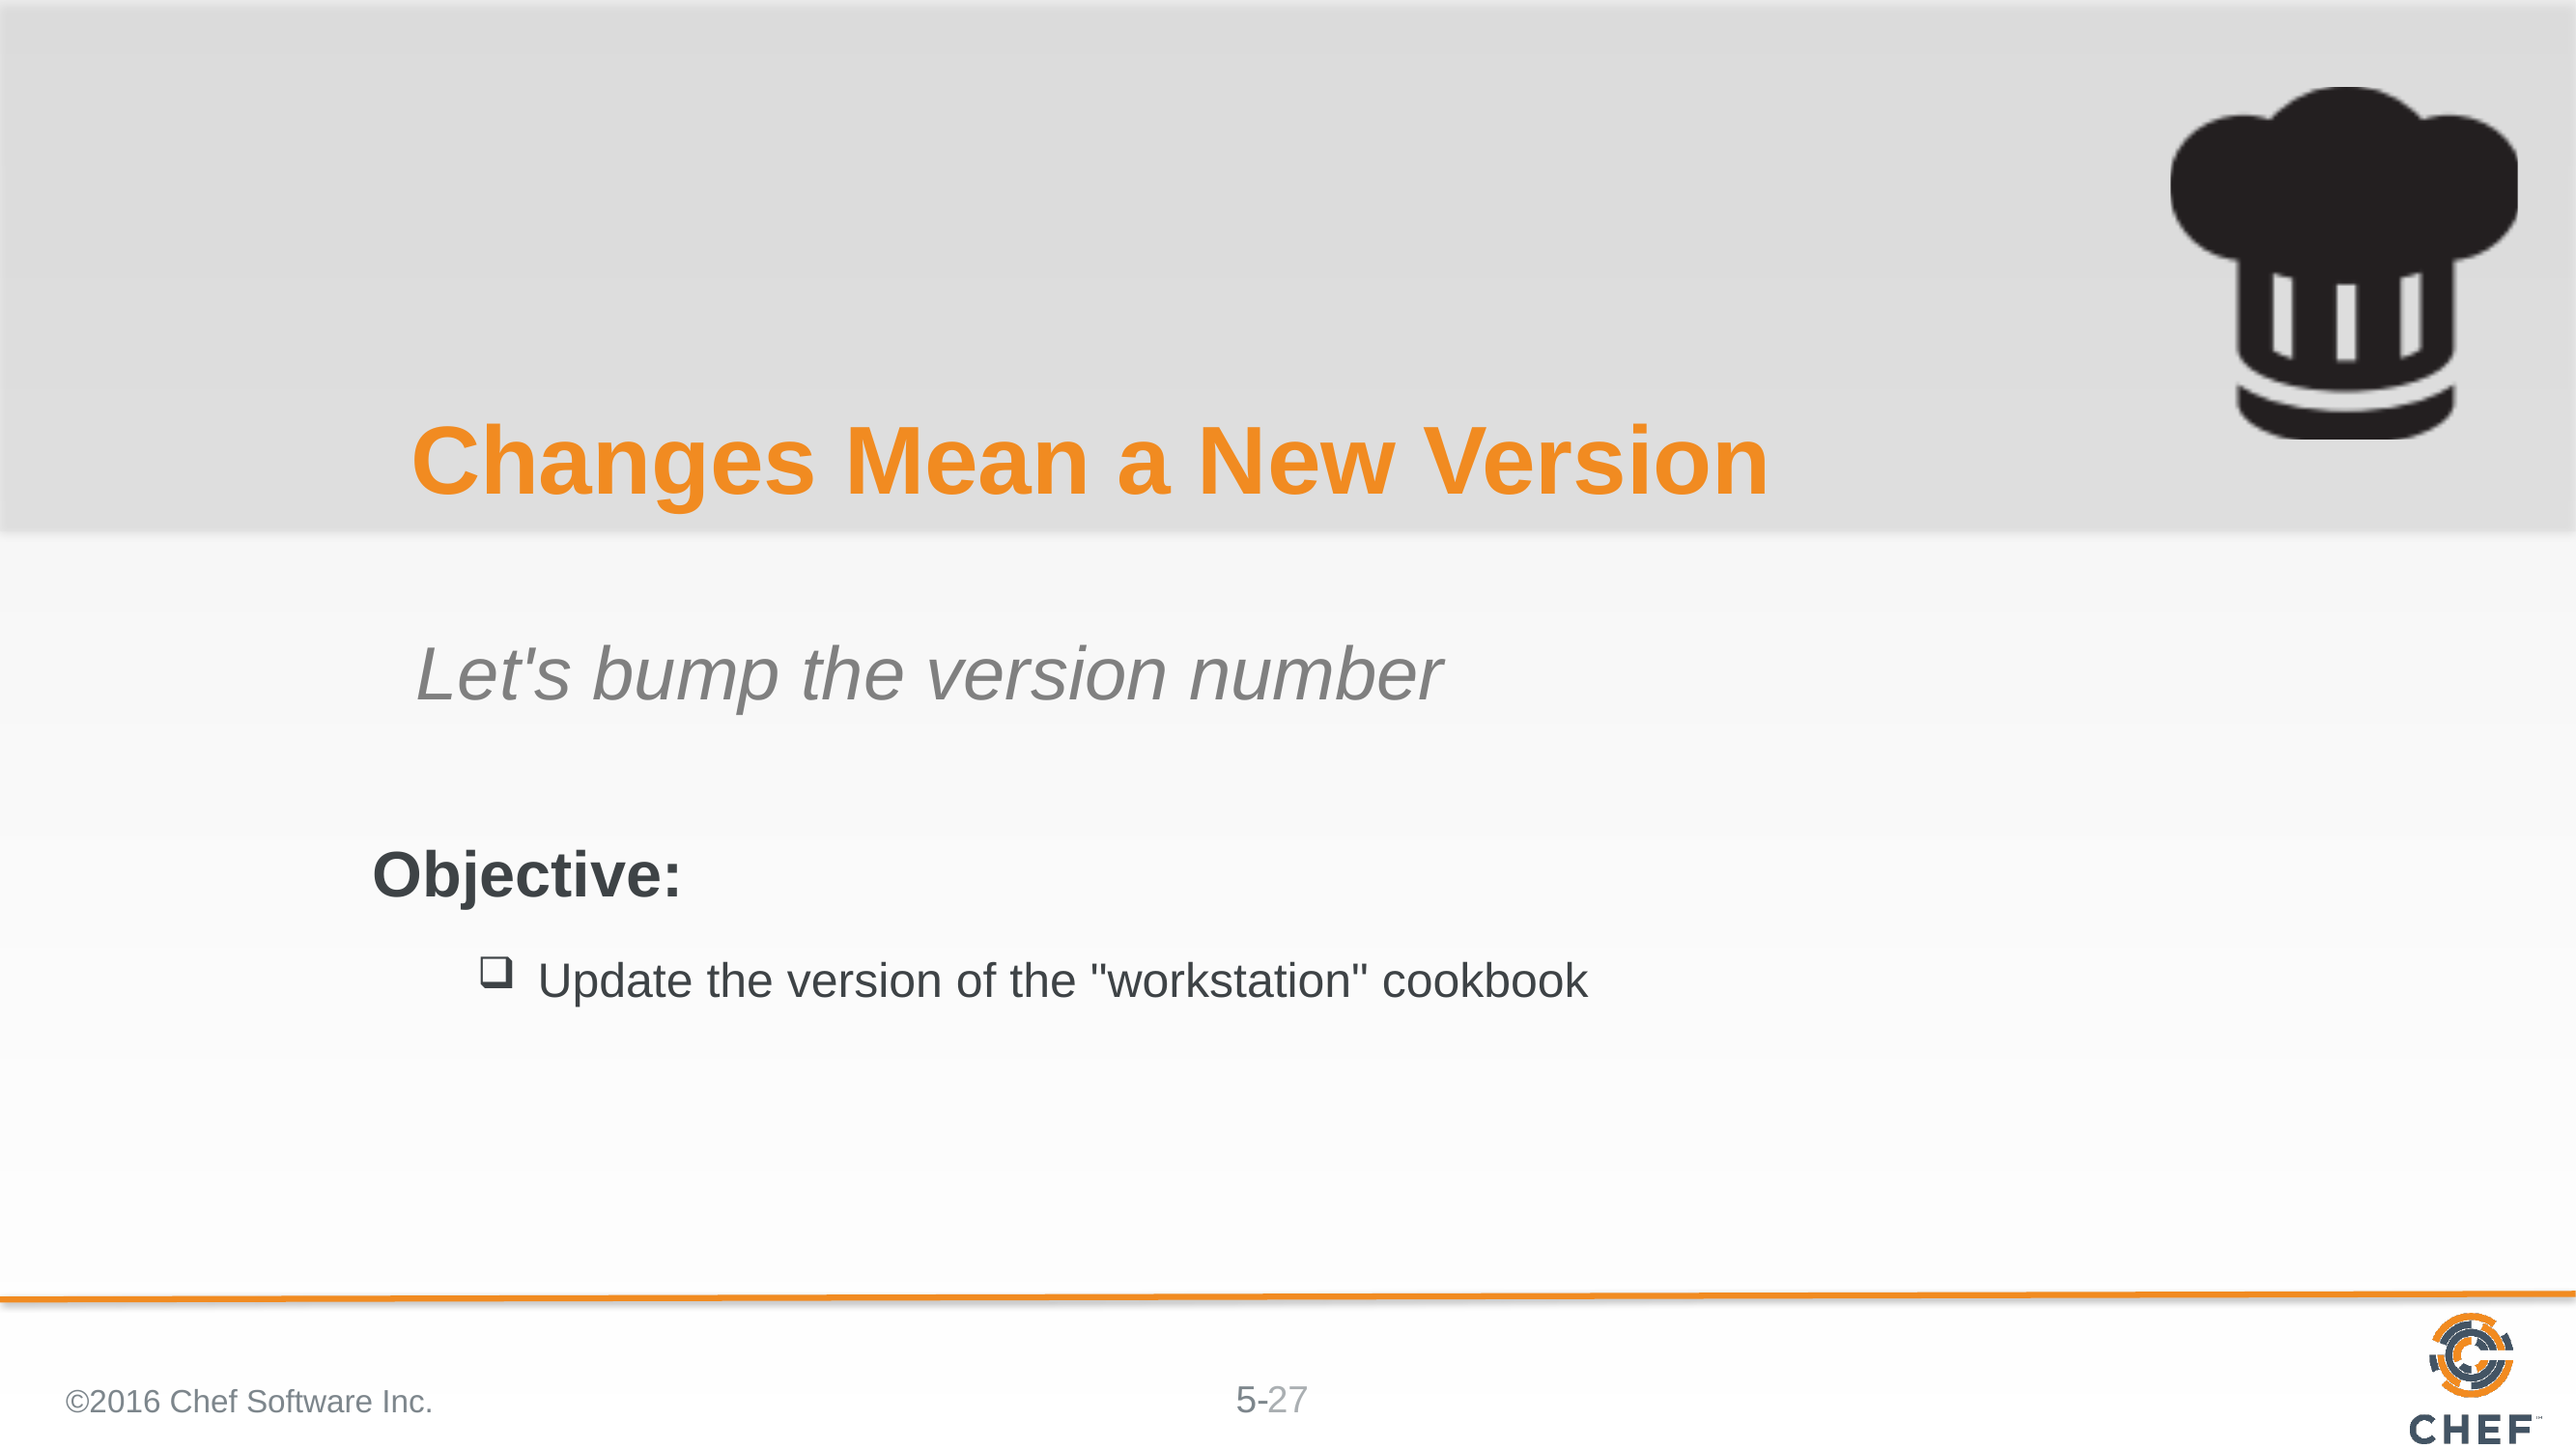

# Changes Mean a New Version
Let's bump the version number
Update the version of the "workstation" cookbook
©2016 Chef Software Inc.
27